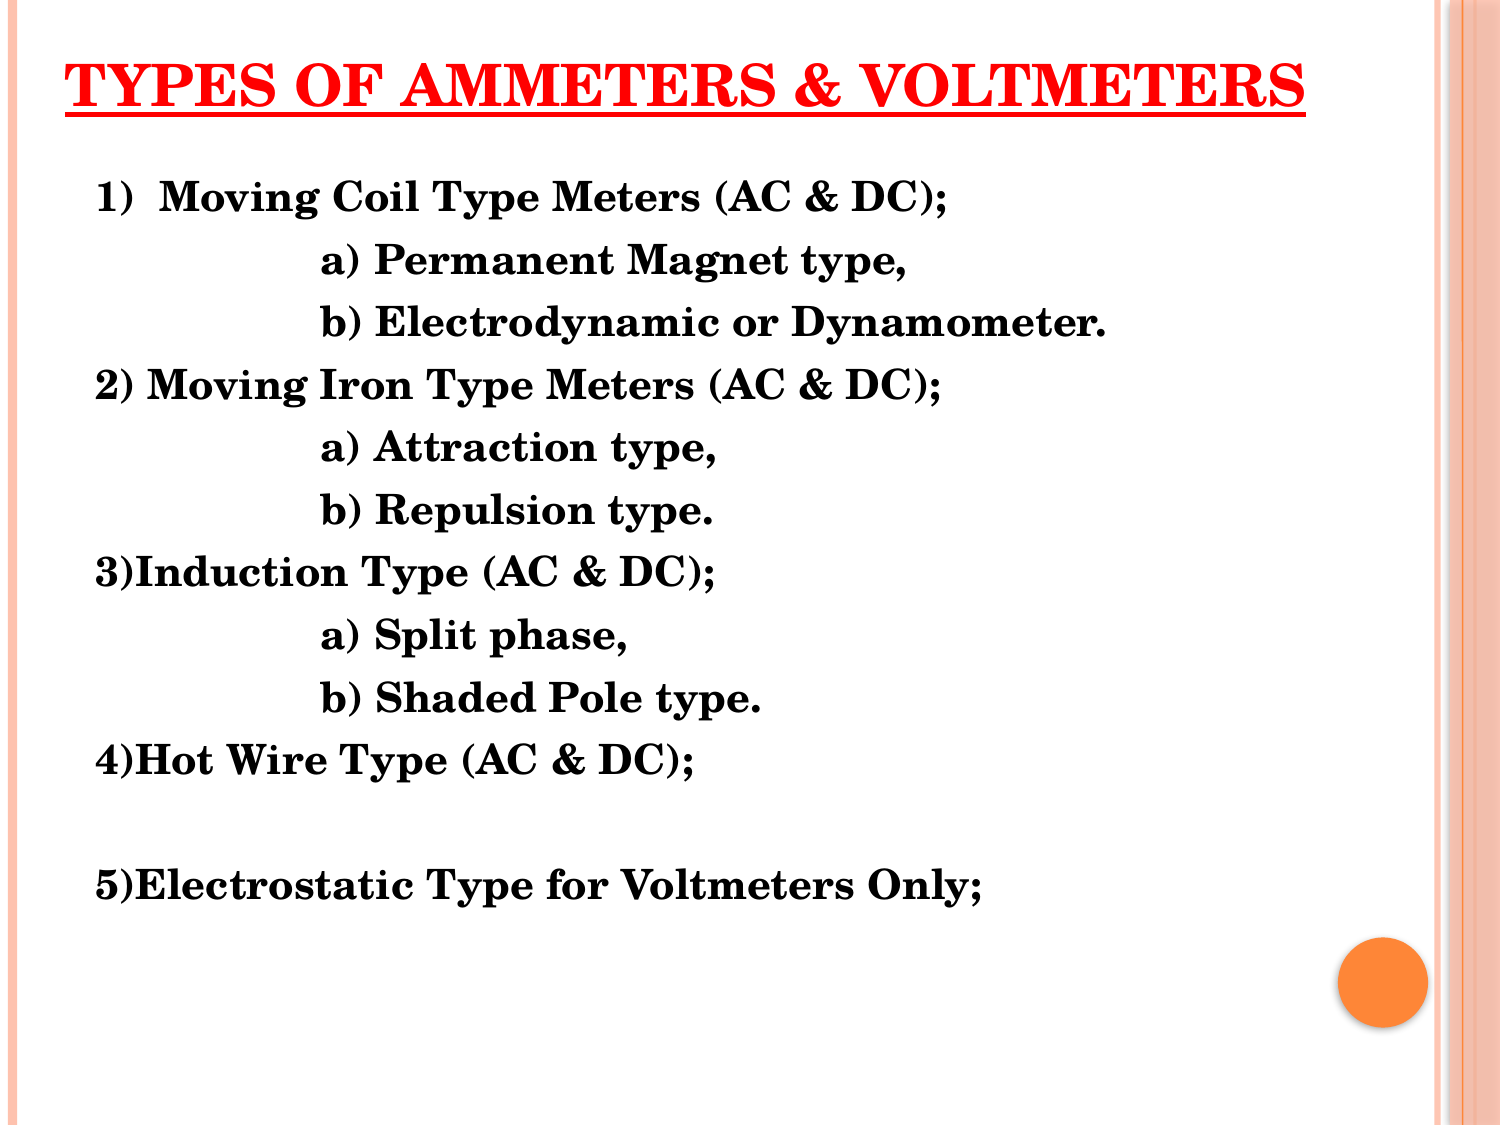

# TYPES OF AMMETERS & VOLTMETERS
1)  Moving Coil Type Meters (AC & DC);
		a) Permanent Magnet type,
		b) Electrodynamic or Dynamometer.
2) Moving Iron Type Meters (AC & DC);
		a) Attraction type,
		b) Repulsion type.
3)Induction Type (AC & DC);
		a) Split phase,
		b) Shaded Pole type.
4)Hot Wire Type (AC & DC);

5)Electrostatic Type for Voltmeters Only;